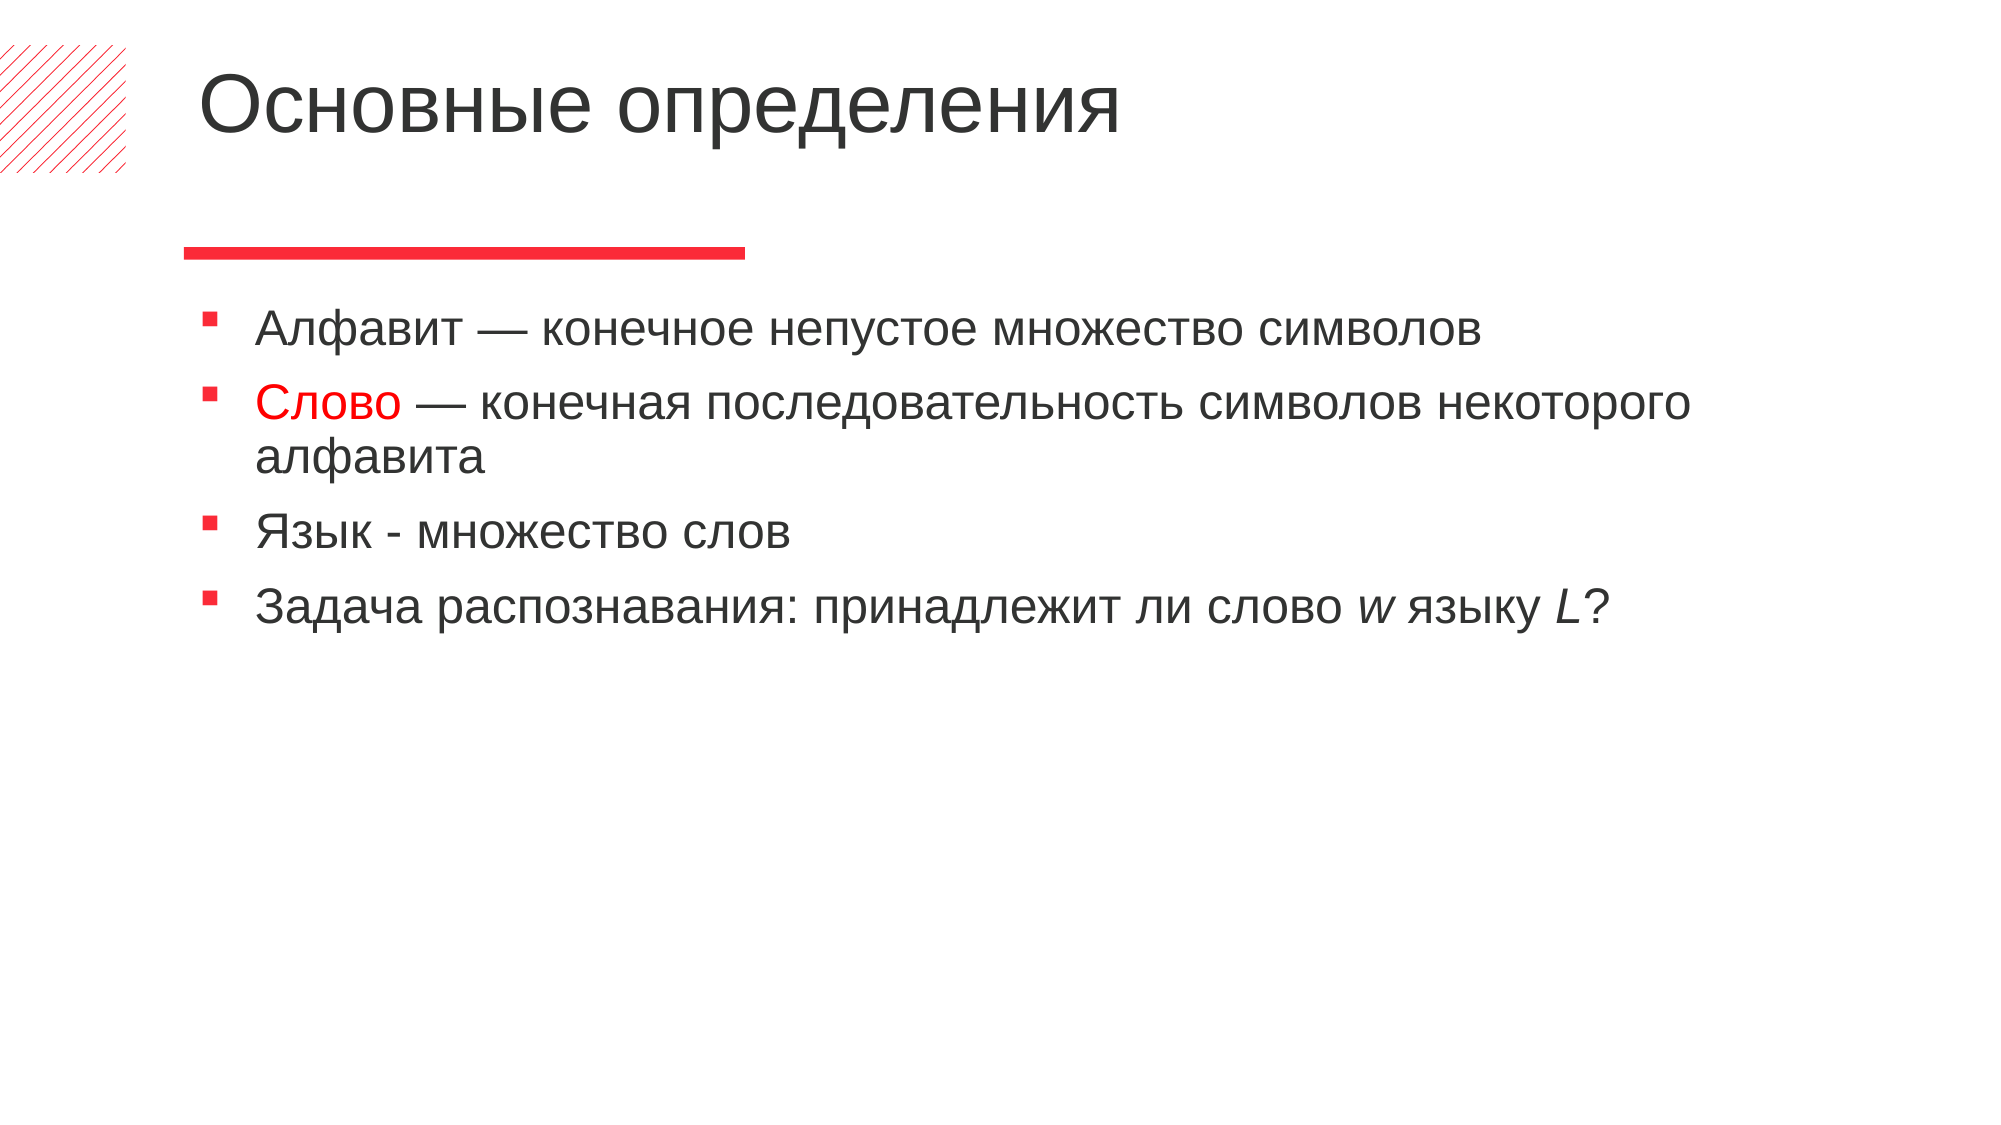

Основные определения
Алфавит — конечное непустое множество символов
Слово — конечная последовательность символов некоторого алфавита
Язык - множество слов
Задача распознавания: принадлежит ли слово w языку L?